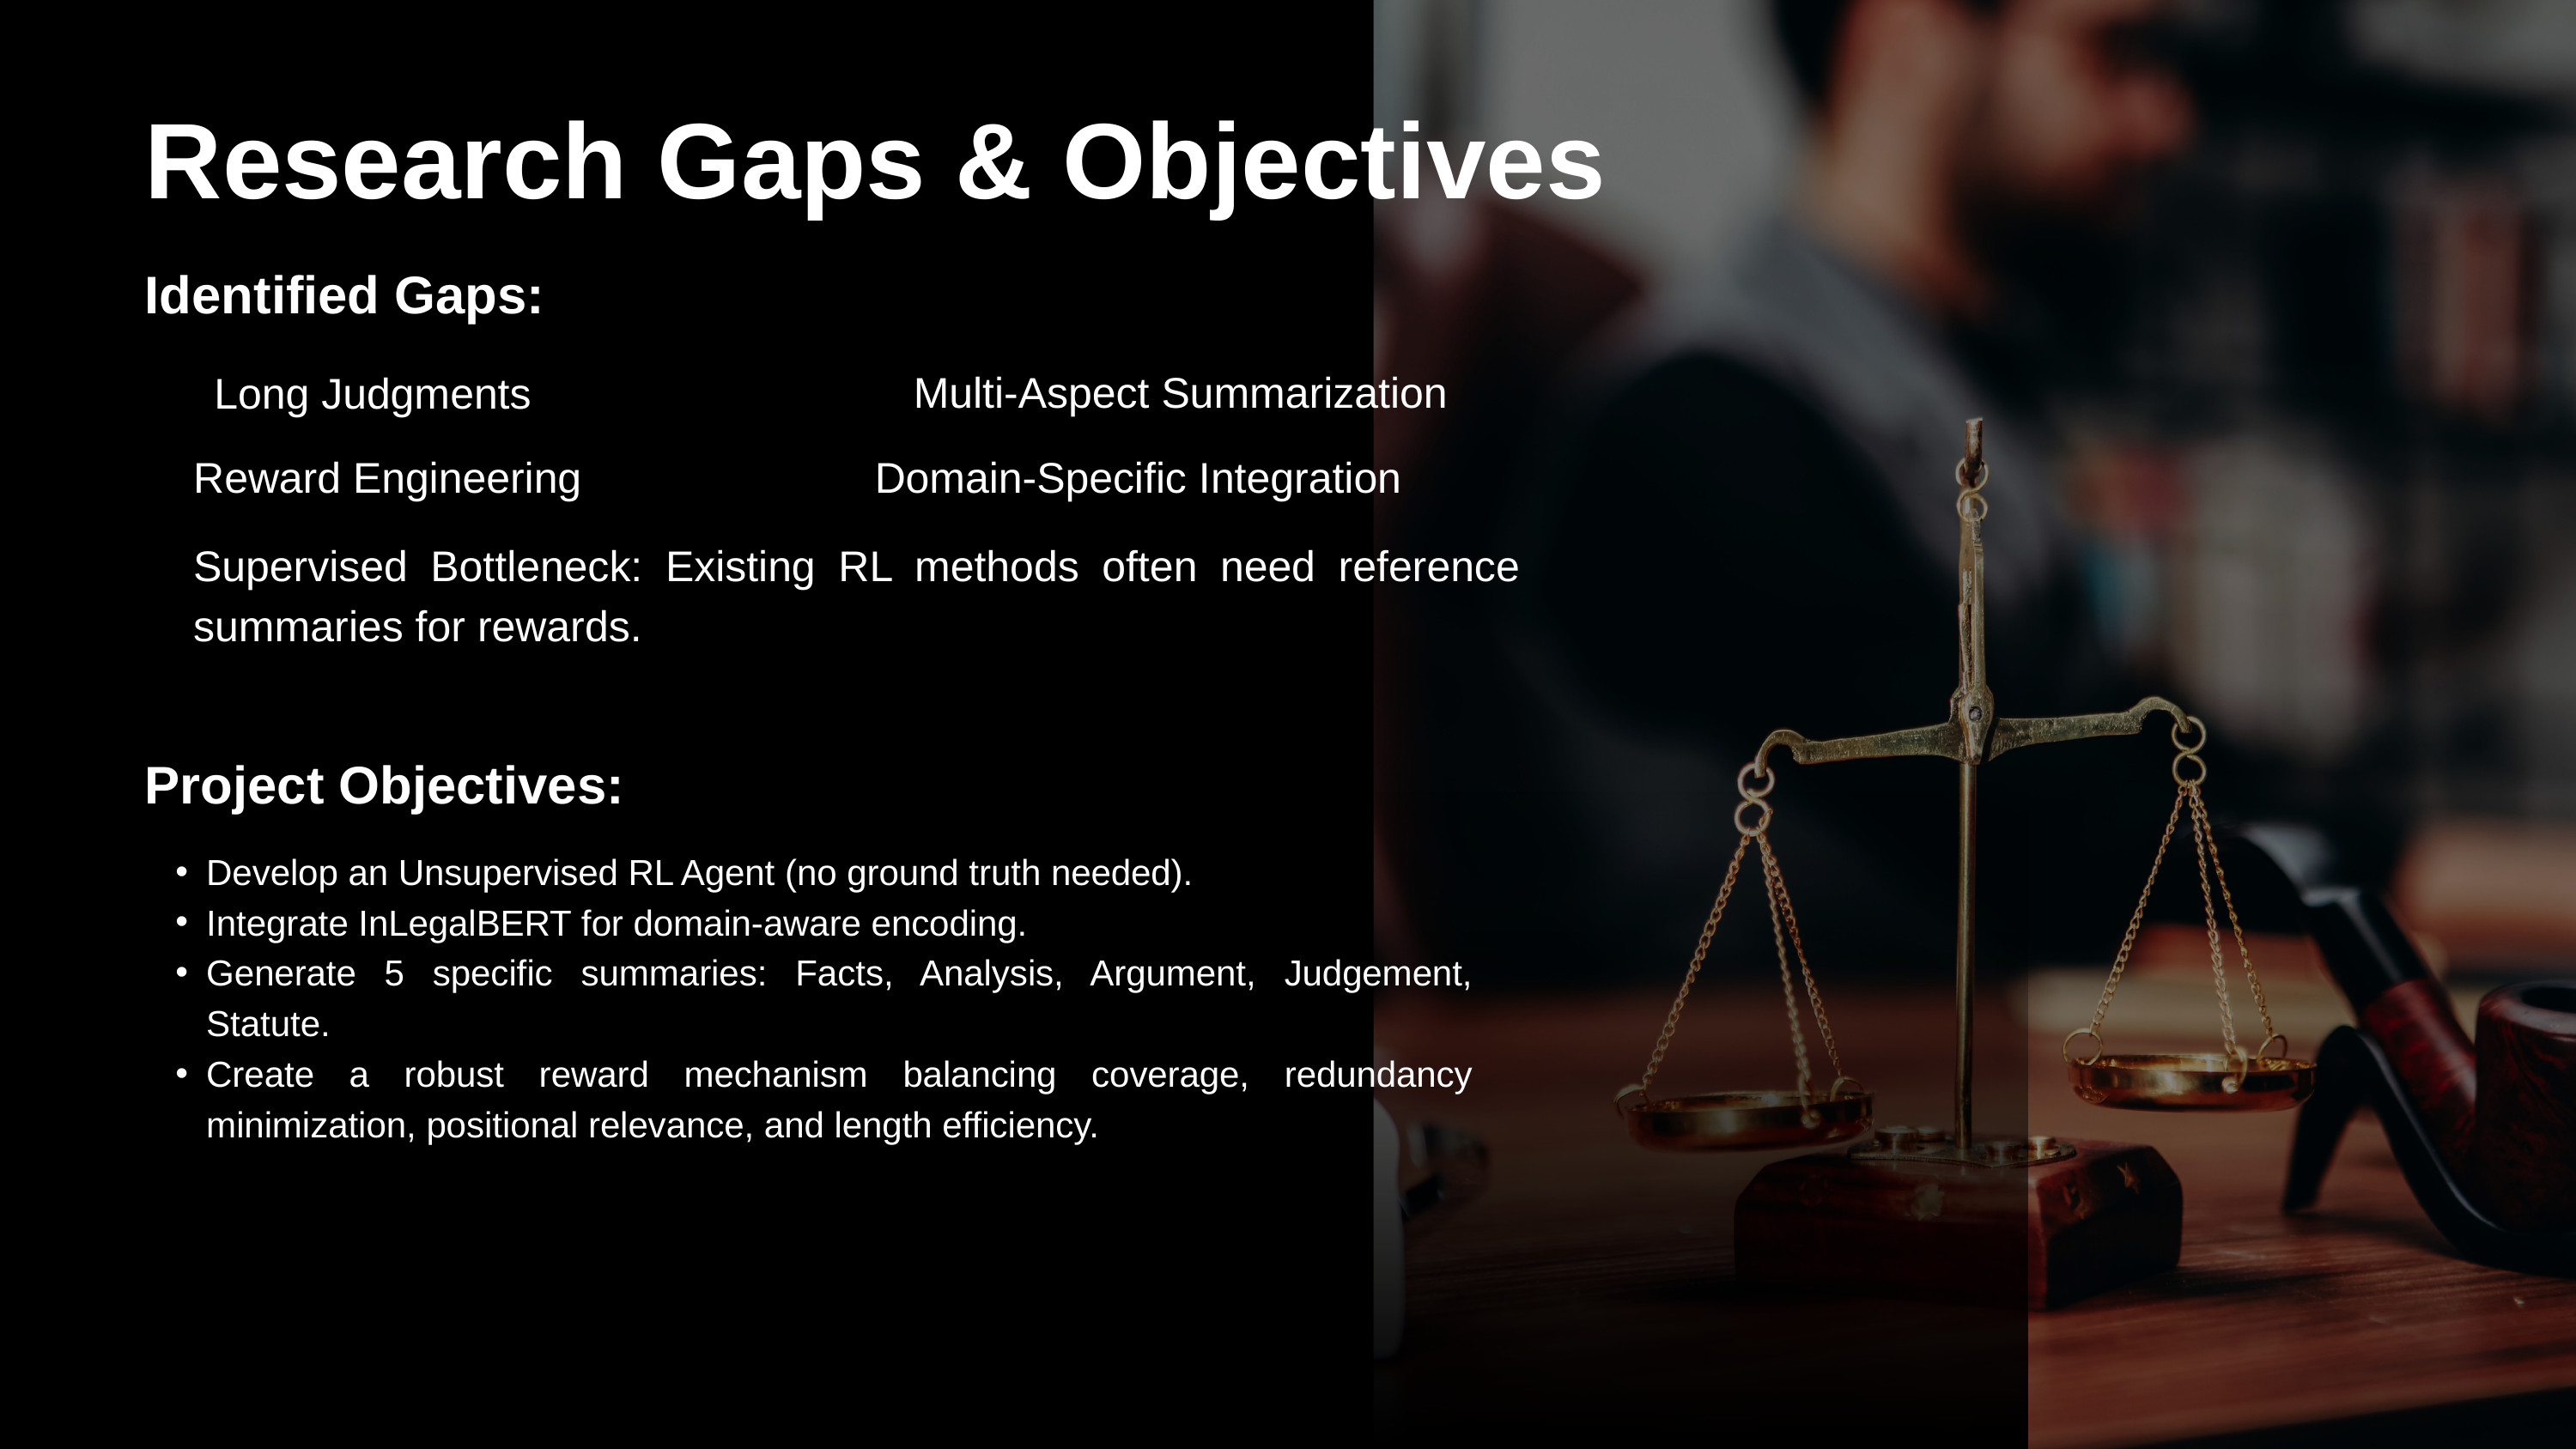

Research Gaps & Objectives
Identified Gaps:
Long Judgments
Multi-Aspect Summarization

Reward Engineering
Domain-Specific Integration
Supervised Bottleneck: Existing RL methods often need reference summaries for rewards.
Project Objectives:
Develop an Unsupervised RL Agent (no ground truth needed).
Integrate InLegalBERT for domain-aware encoding.
Generate 5 specific summaries: Facts, Analysis, Argument, Judgement, Statute.
Create a robust reward mechanism balancing coverage, redundancy minimization, positional relevance, and length efficiency.